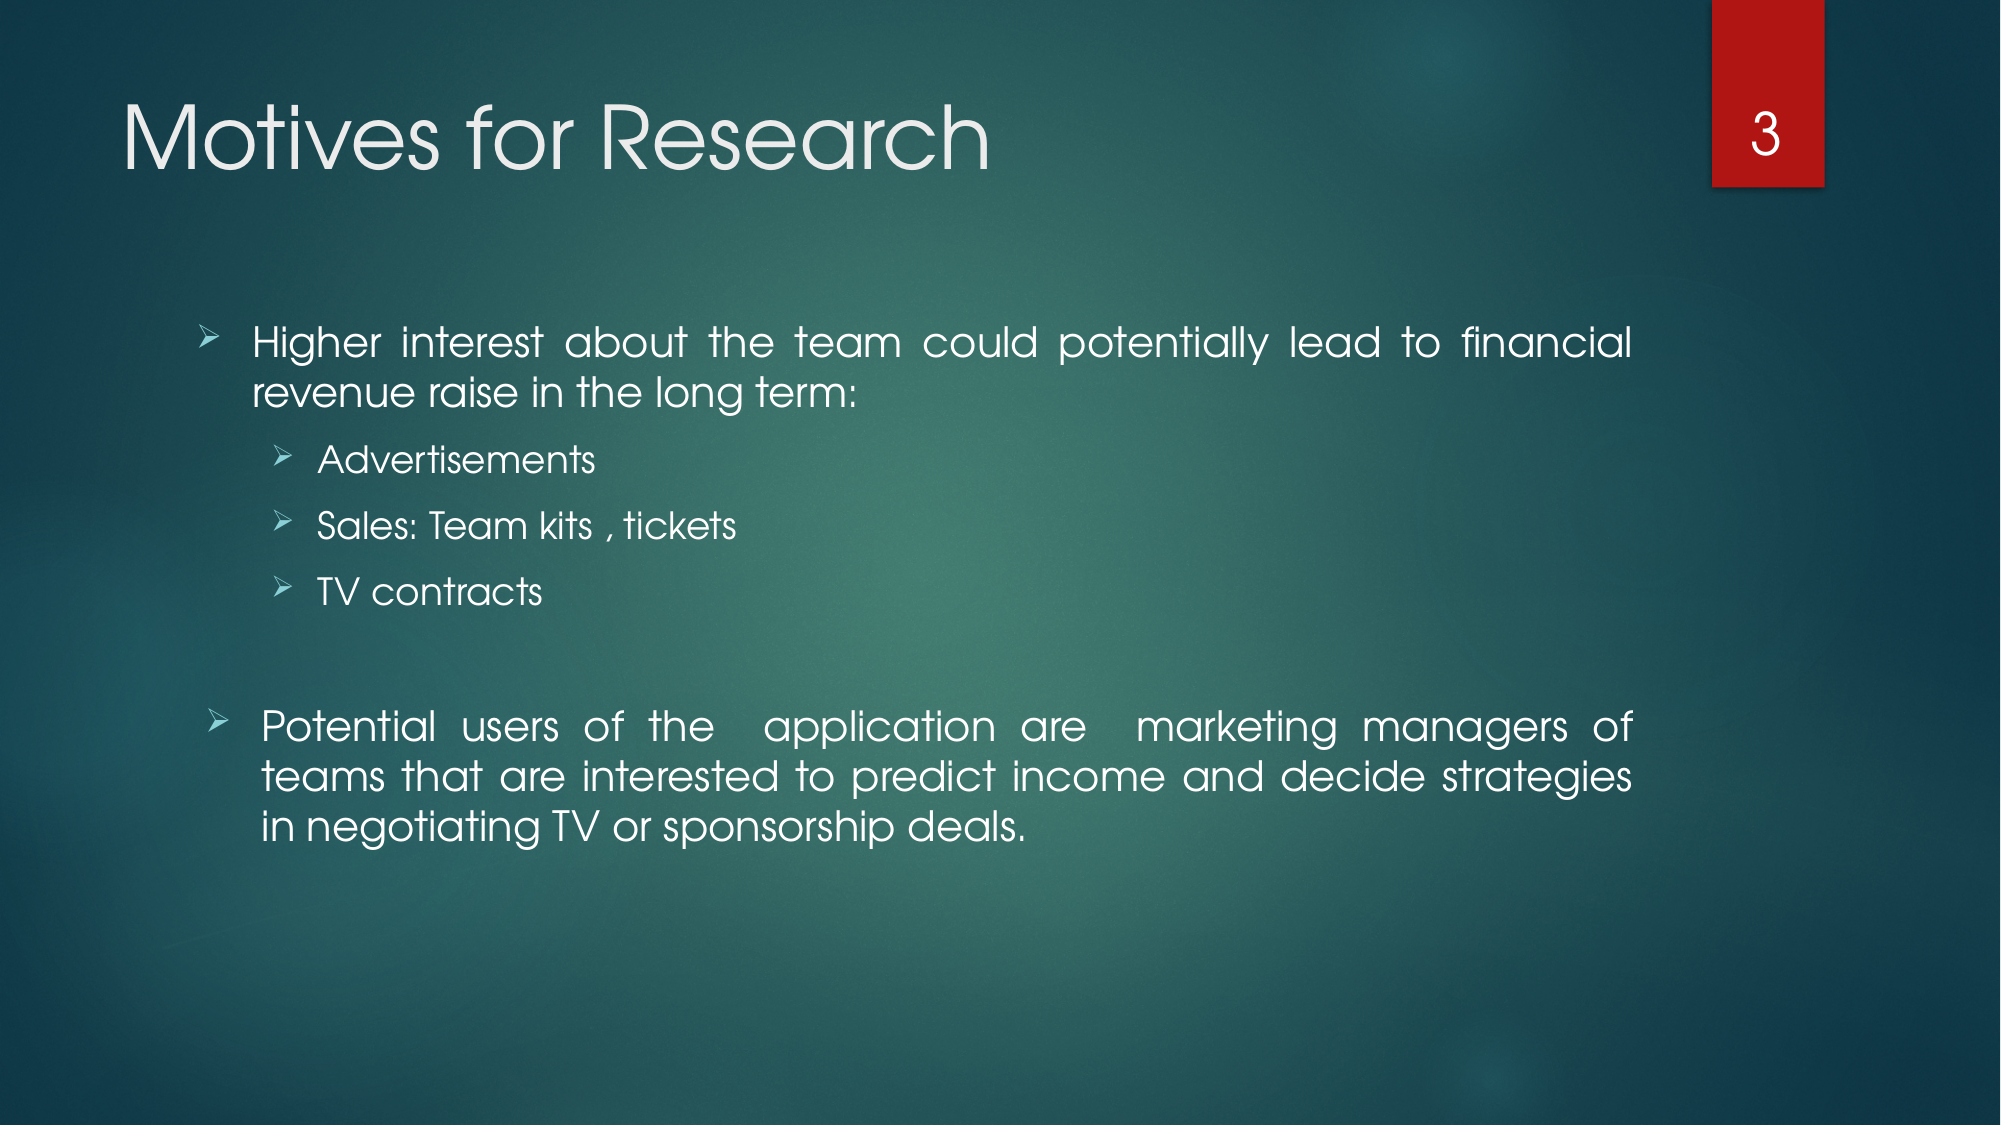

3
# Motives for Research

Higher interest about the team could potentially lead to financial revenue raise in the long term:
Advertisements
Sales: Team kits , tickets
TV contracts

Potential users of the  application are  marketing managers of teams that are interested to predict income and decide strategies in negotiating TV or sponsorship deals.